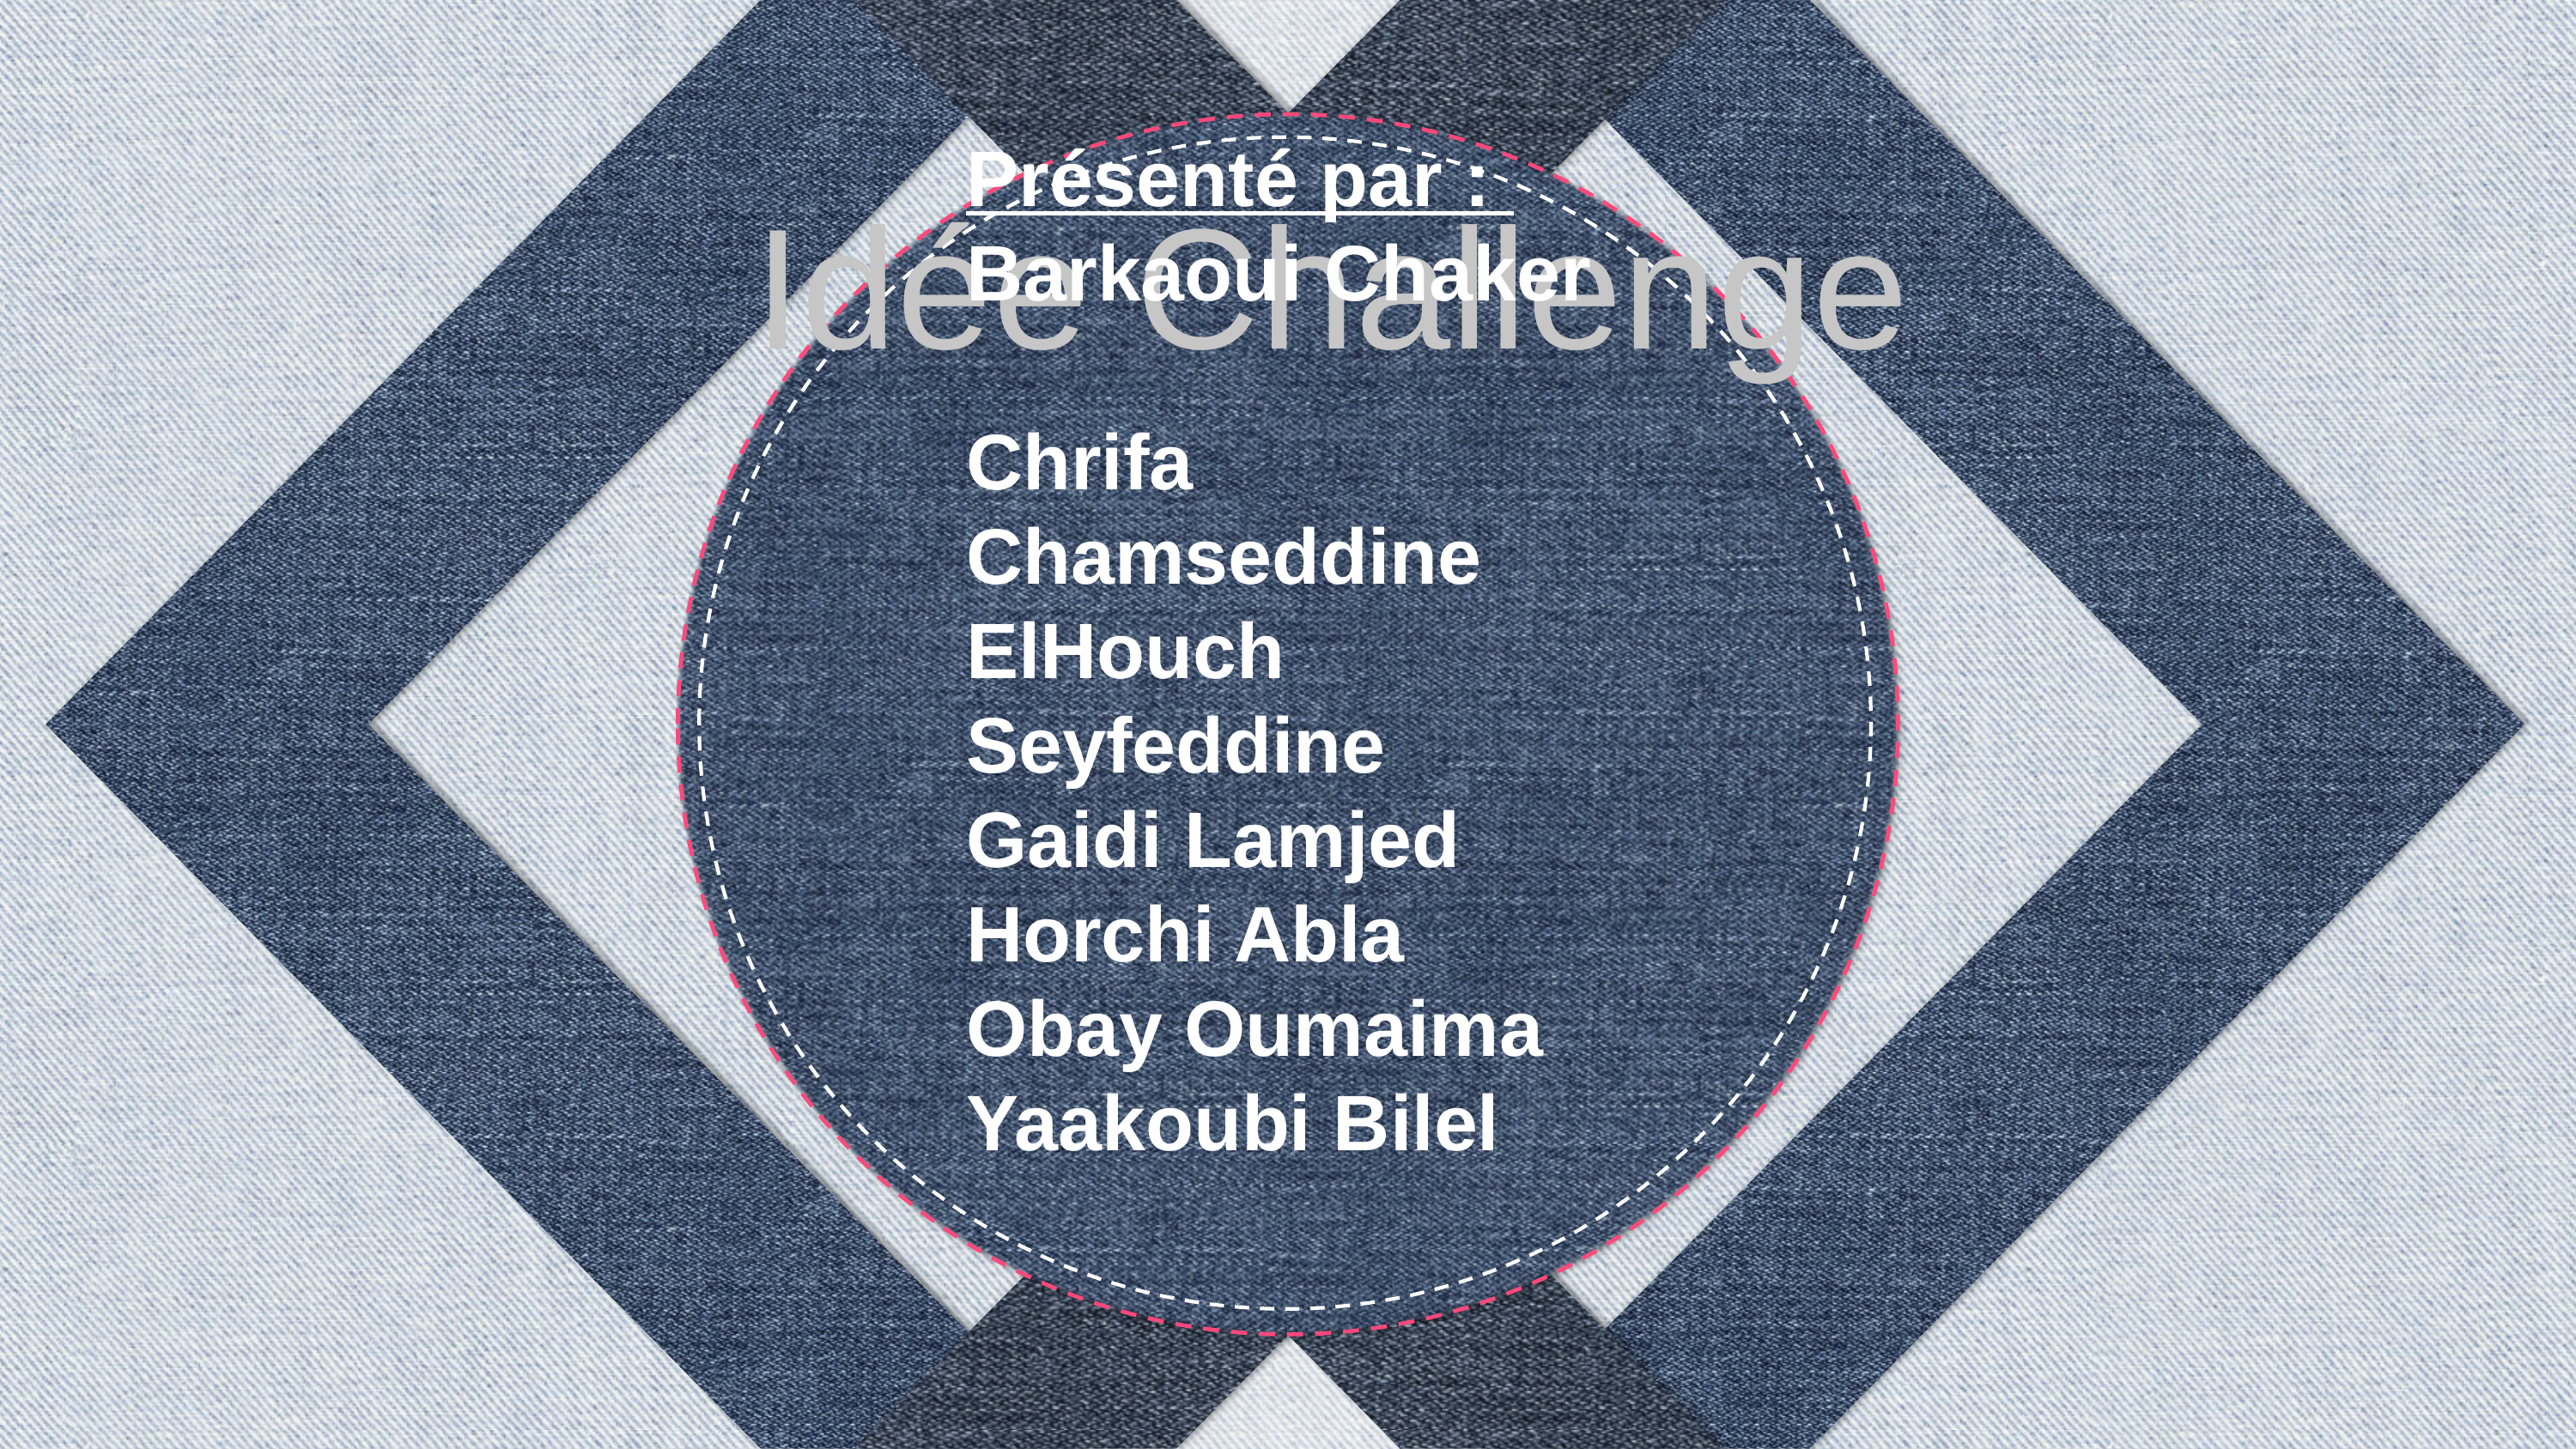

Idée Challenge
Présenté par :
Barkaoui Chaker
Chrifa Chamseddine
ElHouch Seyfeddine
Gaidi Lamjed
Horchi Abla
Obay Oumaima
Yaakoubi Bilel